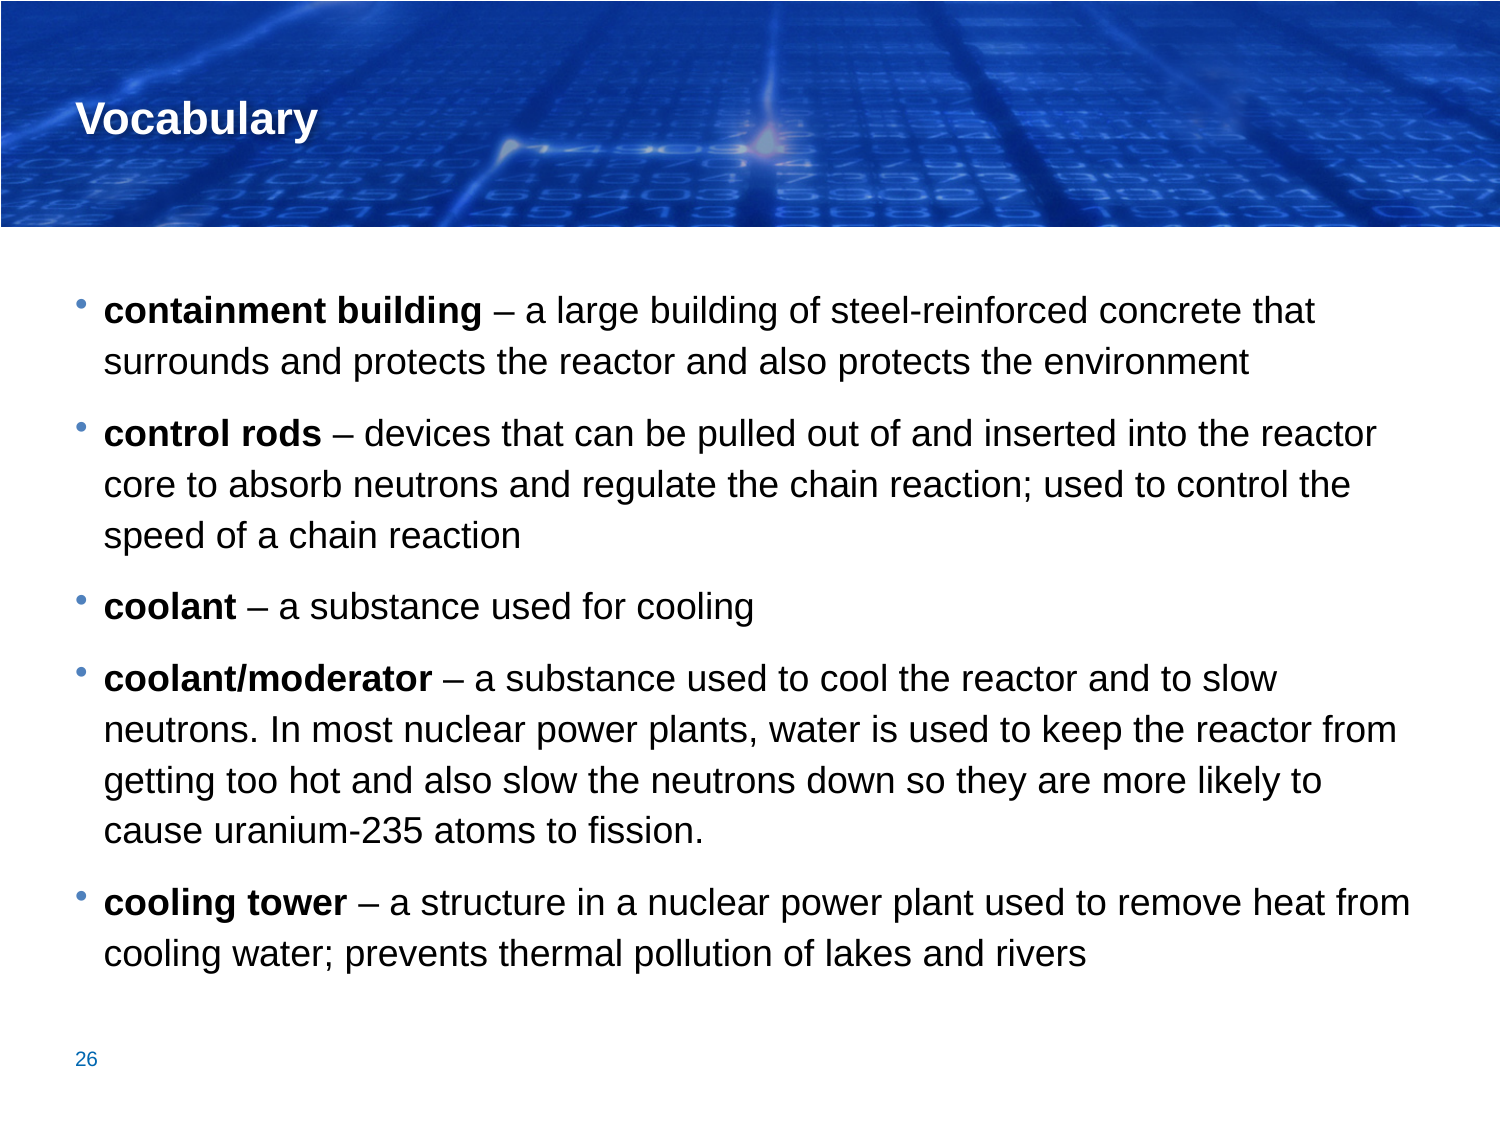

# Vocabulary
containment building – a large building of steel-reinforced concrete that surrounds and protects the reactor and also protects the environment
control rods – devices that can be pulled out of and inserted into the reactor core to absorb neutrons and regulate the chain reaction; used to control the speed of a chain reaction
coolant – a substance used for cooling
coolant/moderator – a substance used to cool the reactor and to slow neutrons. In most nuclear power plants, water is used to keep the reactor from getting too hot and also slow the neutrons down so they are more likely to cause uranium-235 atoms to fission.
cooling tower – a structure in a nuclear power plant used to remove heat from cooling water; prevents thermal pollution of lakes and rivers

26